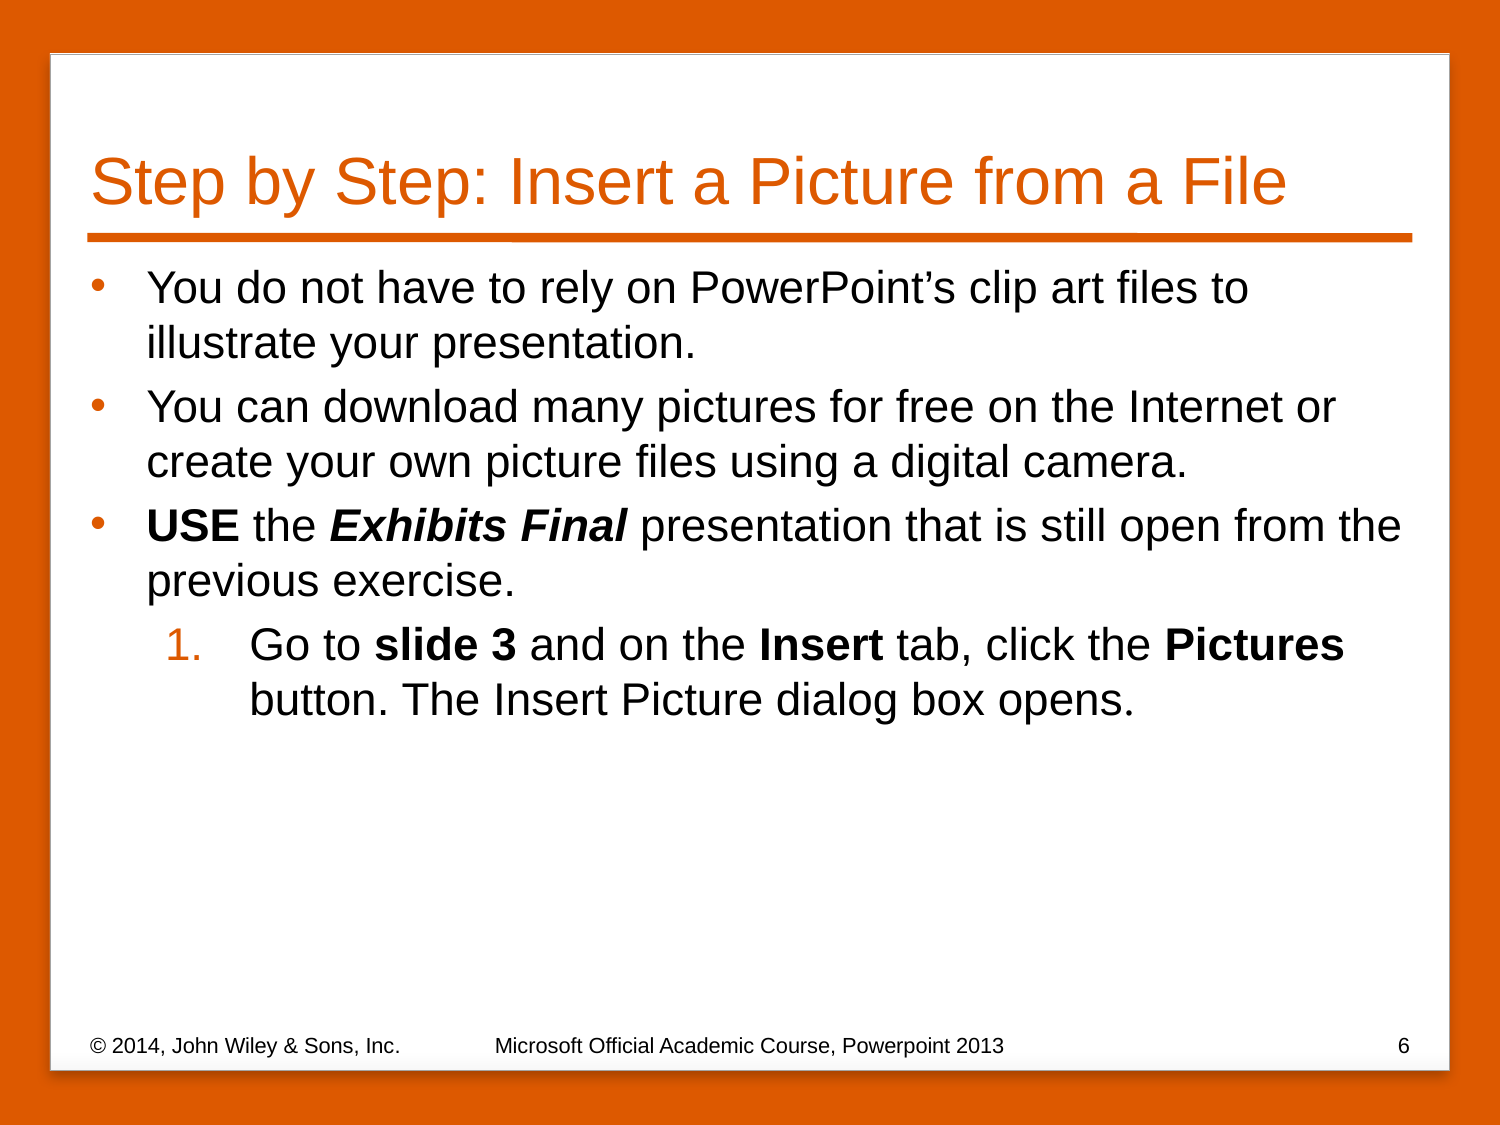

# Step by Step: Insert a Picture from a File
You do not have to rely on PowerPoint’s clip art files to illustrate your presentation.
You can download many pictures for free on the Internet or create your own picture files using a digital camera.
USE the Exhibits Final presentation that is still open from the previous exercise.
Go to slide 3 and on the Insert tab, click the Pictures button. The Insert Picture dialog box opens.
© 2014, John Wiley & Sons, Inc.
Microsoft Official Academic Course, Powerpoint 2013
6